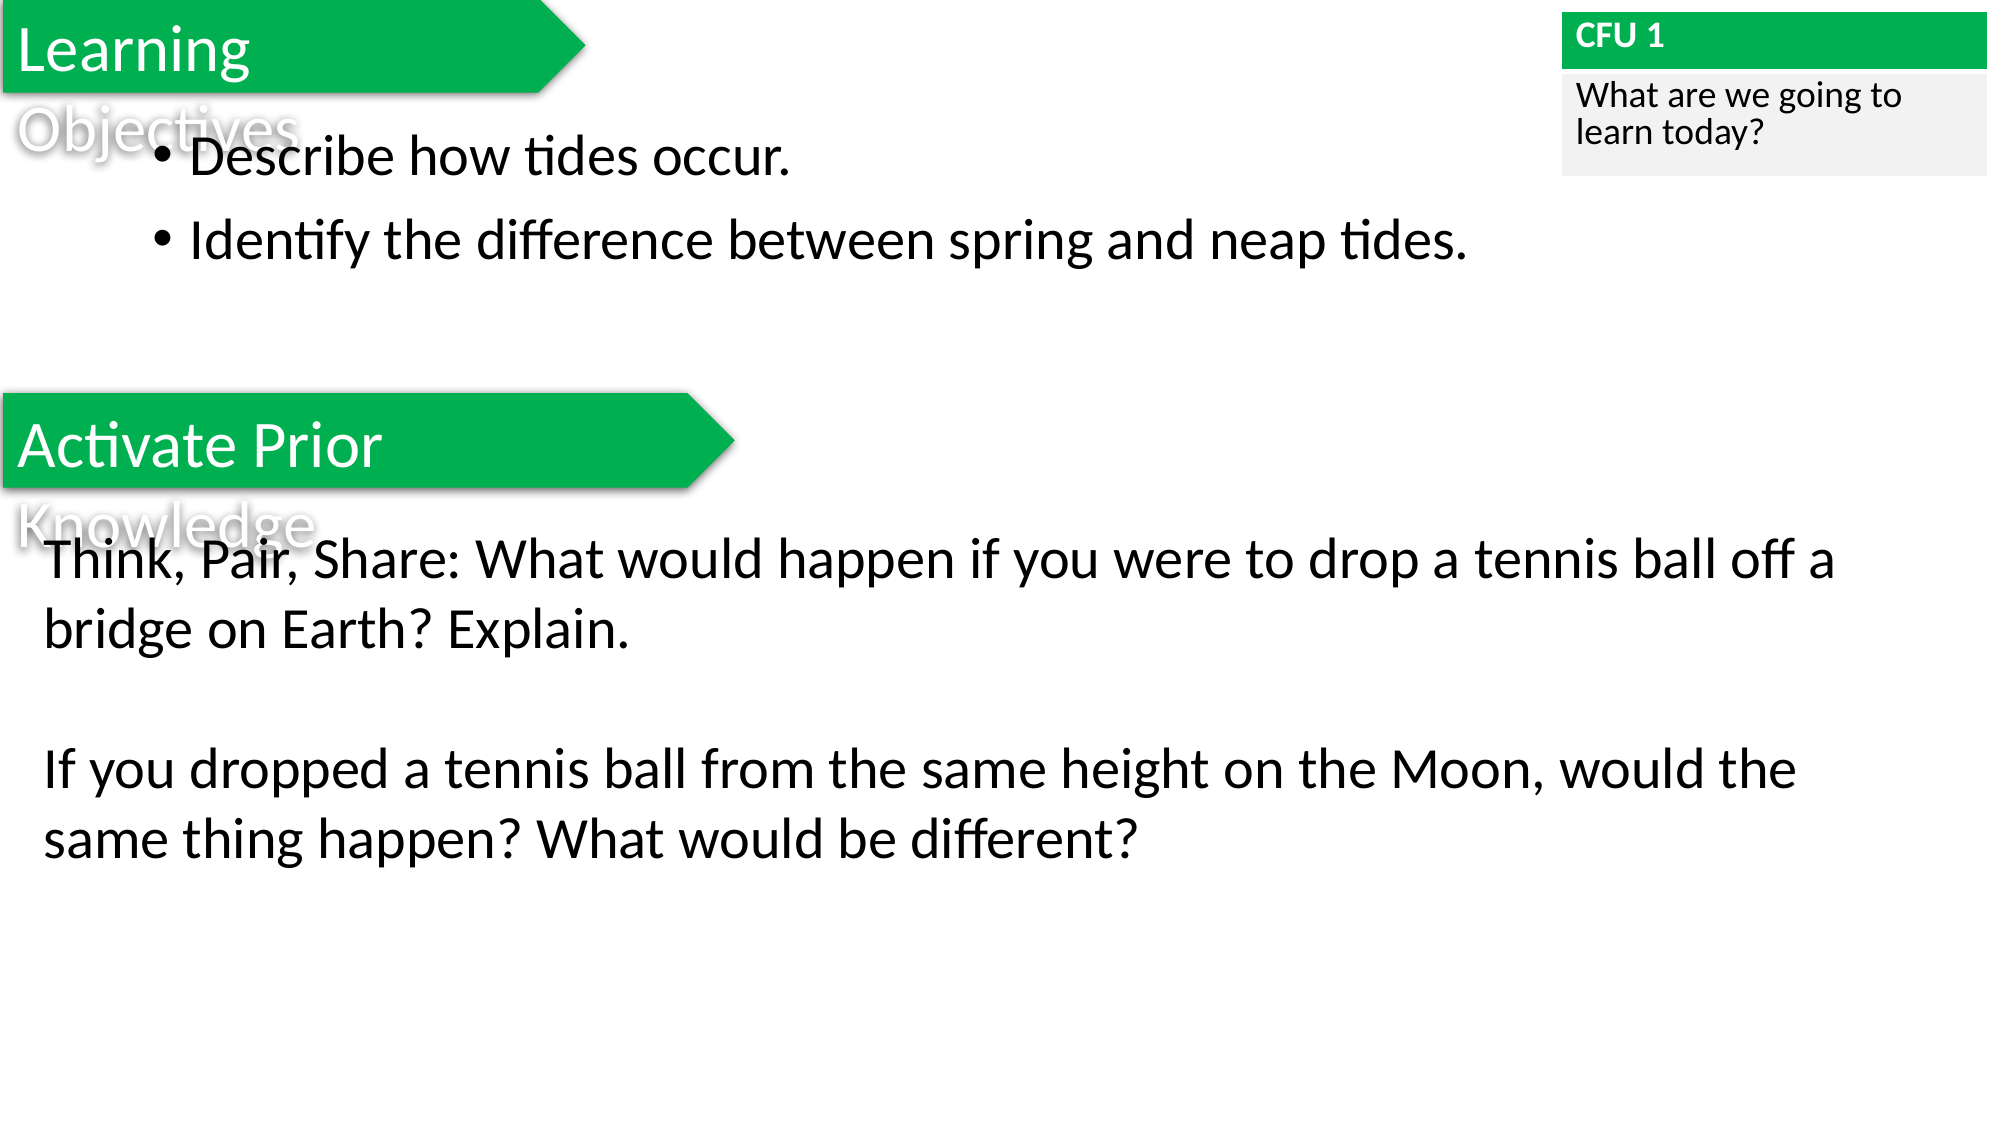

Learning Objectives
| CFU 1 |
| --- |
| What are we going to learn today? |
Describe how tides occur.
Identify the difference between spring and neap tides.
Activate Prior Knowledge
Think, Pair, Share: What would happen if you were to drop a tennis ball off a bridge on Earth? Explain.

If you dropped a tennis ball from the same height on the Moon, would the same thing happen? What would be different?